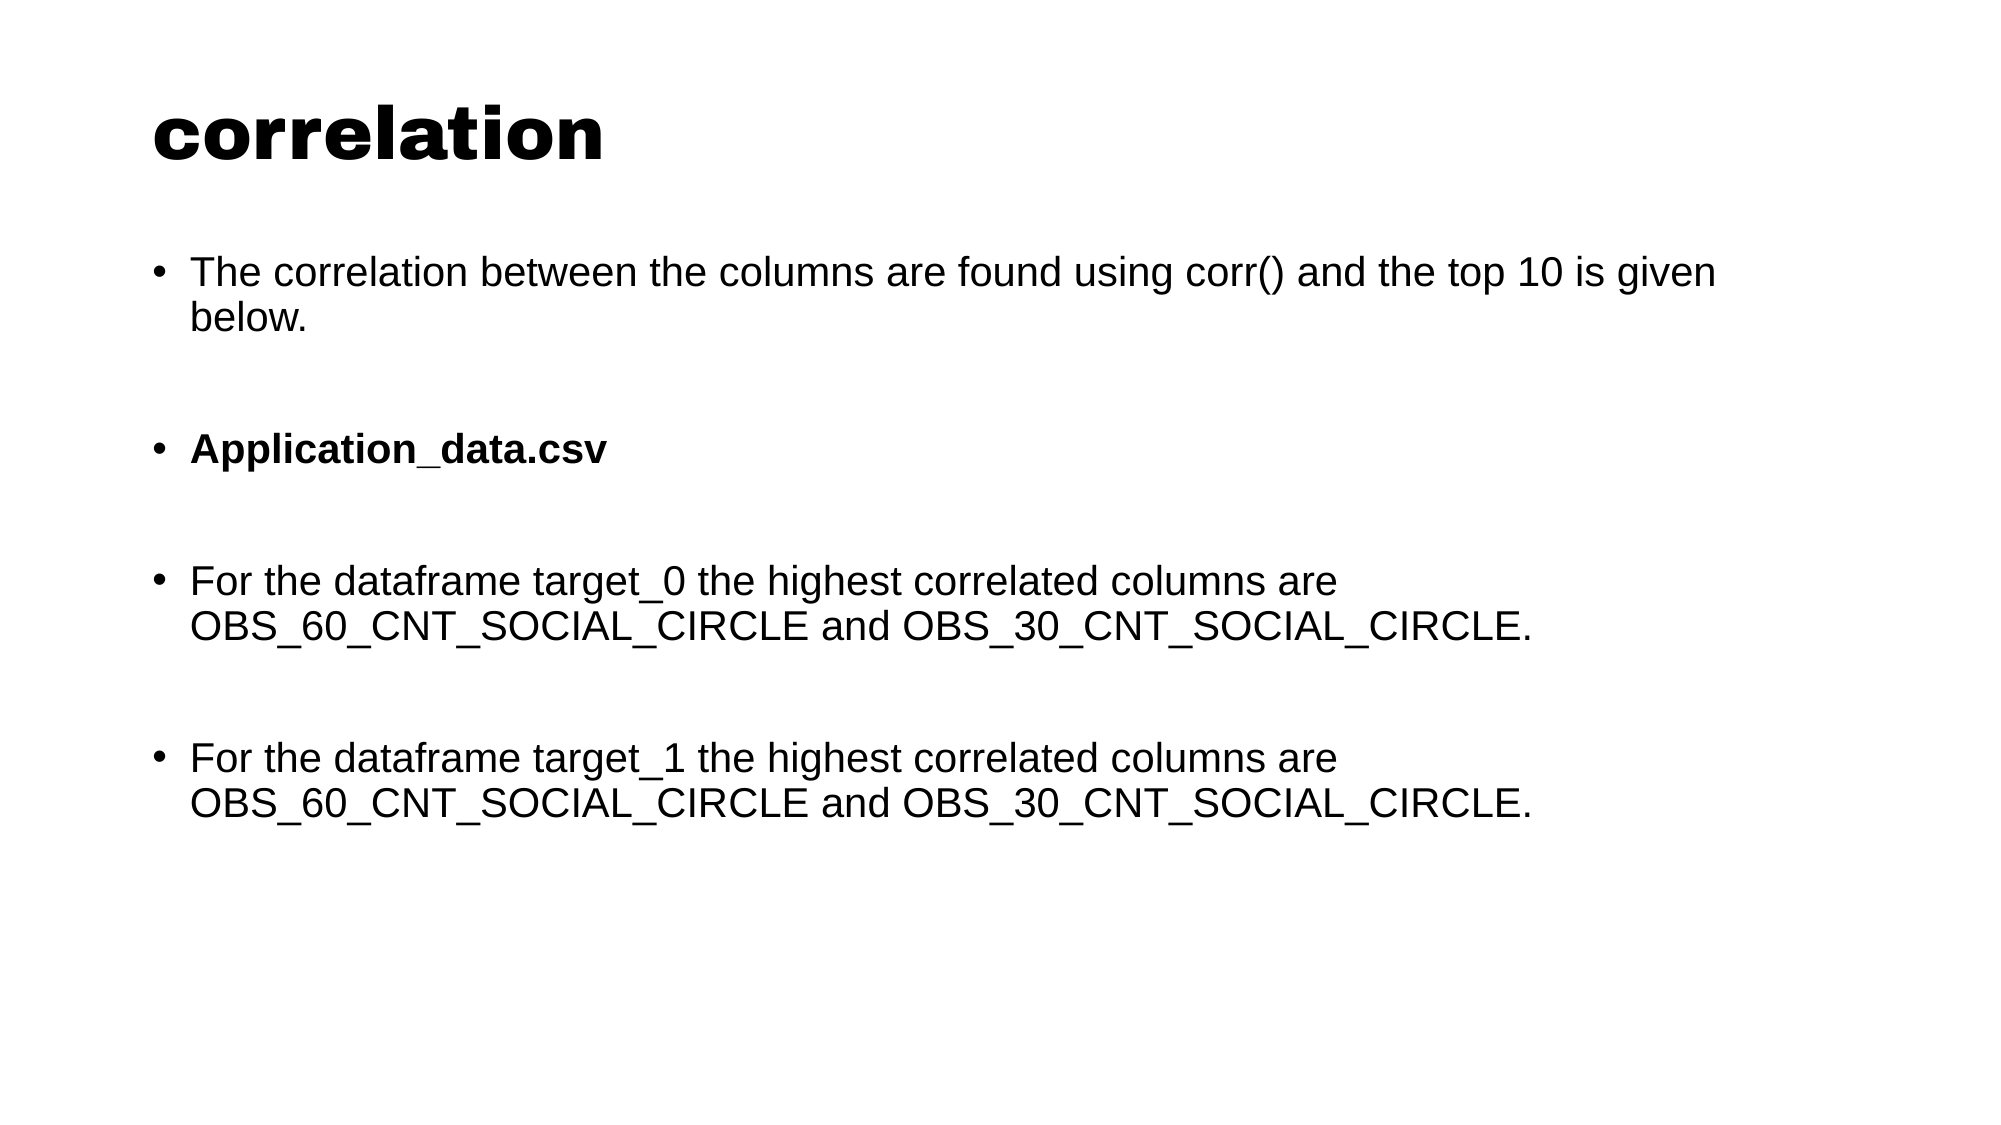

# correlation
The correlation between the columns are found using corr() and the top 10 is given below.

Application_data.csv

For the dataframe target_0 the highest correlated columns are OBS_60_CNT_SOCIAL_CIRCLE and OBS_30_CNT_SOCIAL_CIRCLE.

For the dataframe target_1 the highest correlated columns are OBS_60_CNT_SOCIAL_CIRCLE and OBS_30_CNT_SOCIAL_CIRCLE.